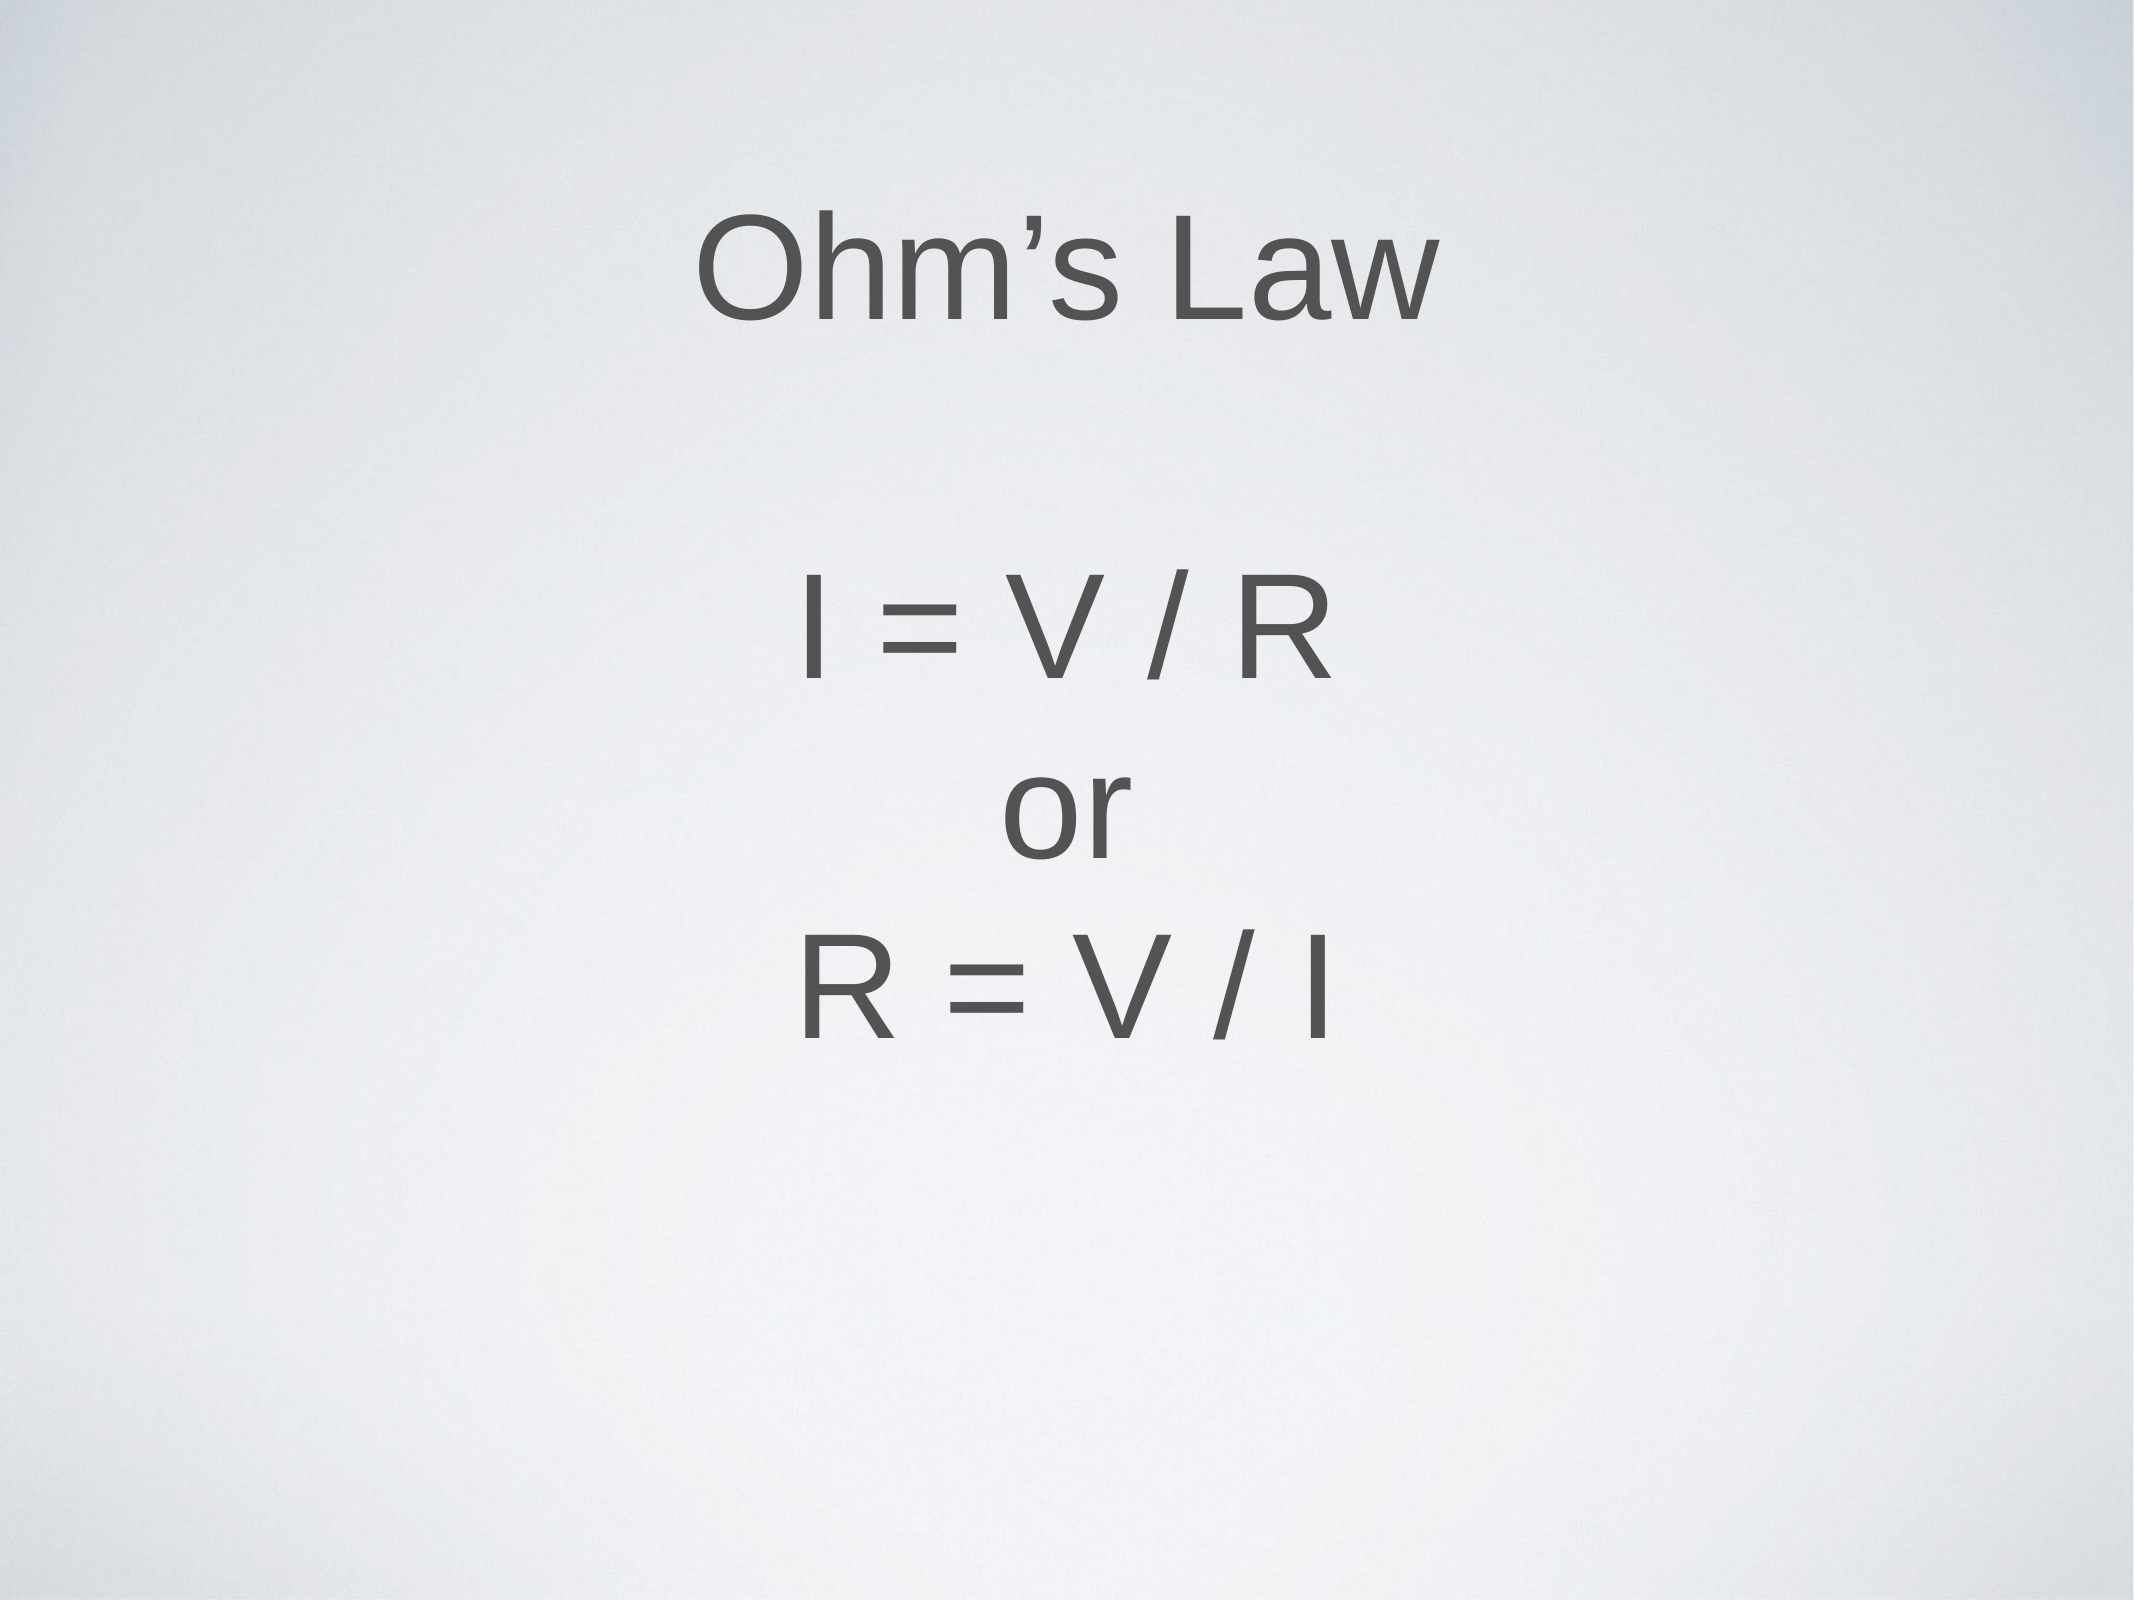

Ohm’s Law
# I = V / R
or
R = V / I